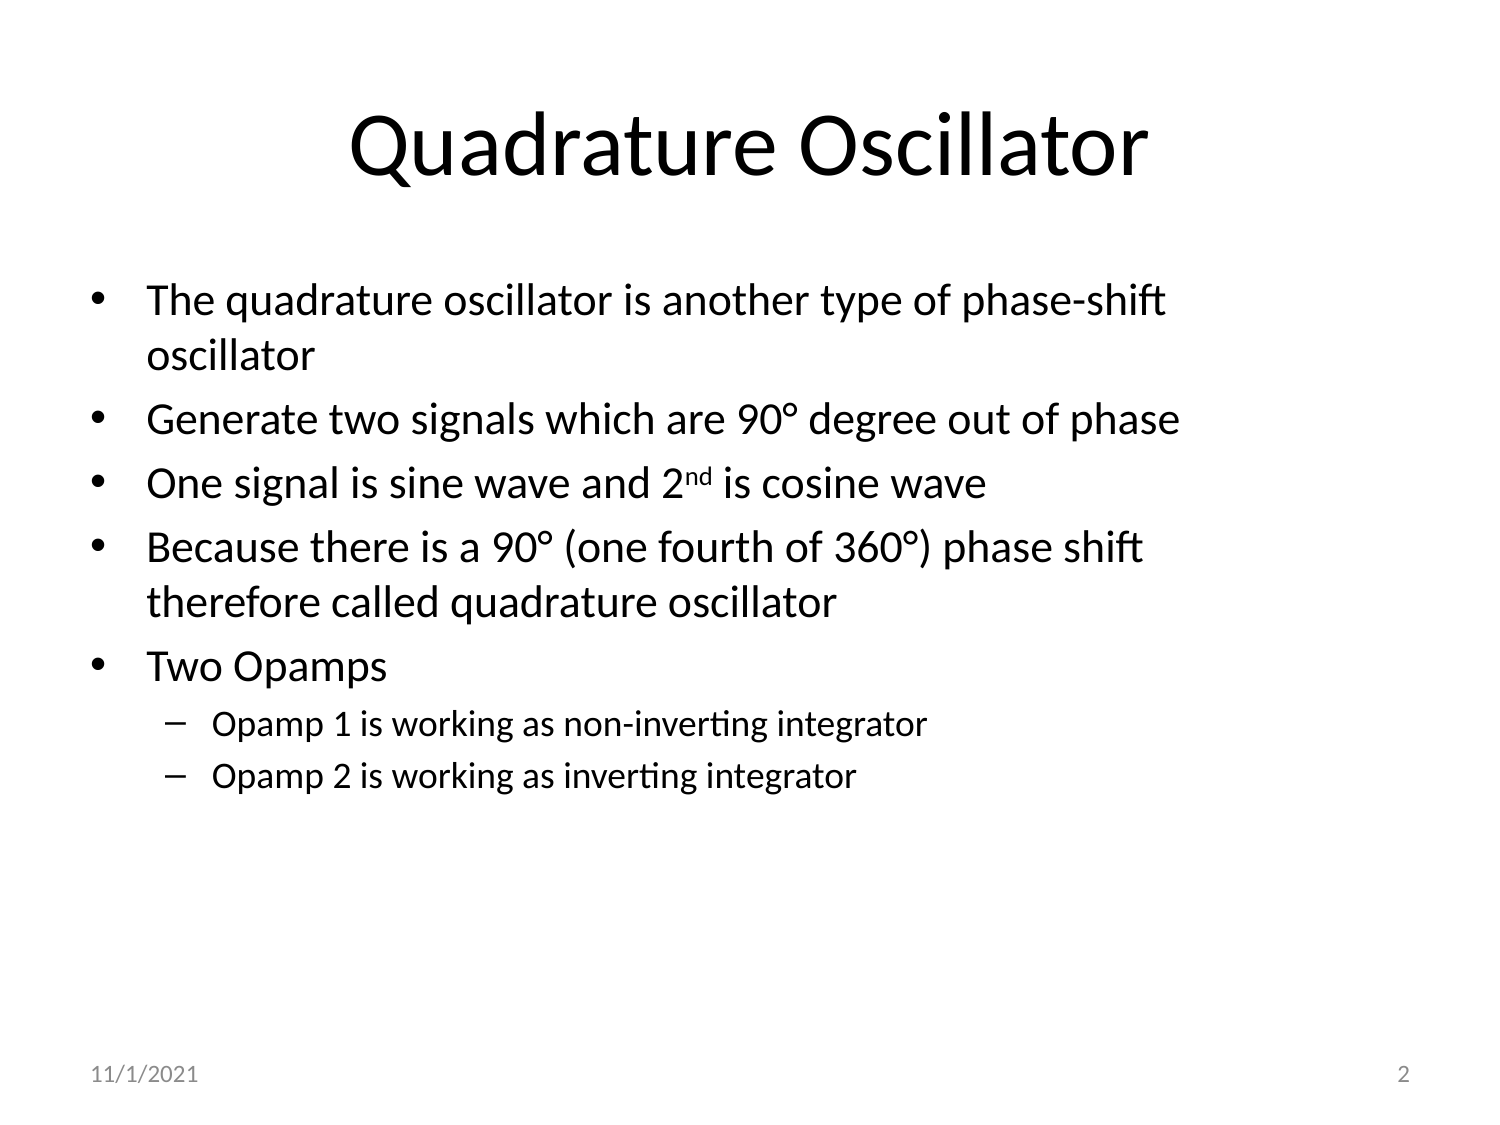

# Quadrature Oscillator
The quadrature oscillator is another type of phase-shift oscillator
Generate two signals which are 90° degree out of phase
One signal is sine wave and 2nd is cosine wave
Because there is a 90° (one fourth of 360°) phase shift therefore called quadrature oscillator
Two Opamps
Opamp 1 is working as non-inverting integrator
Opamp 2 is working as inverting integrator

11/1/2021
2